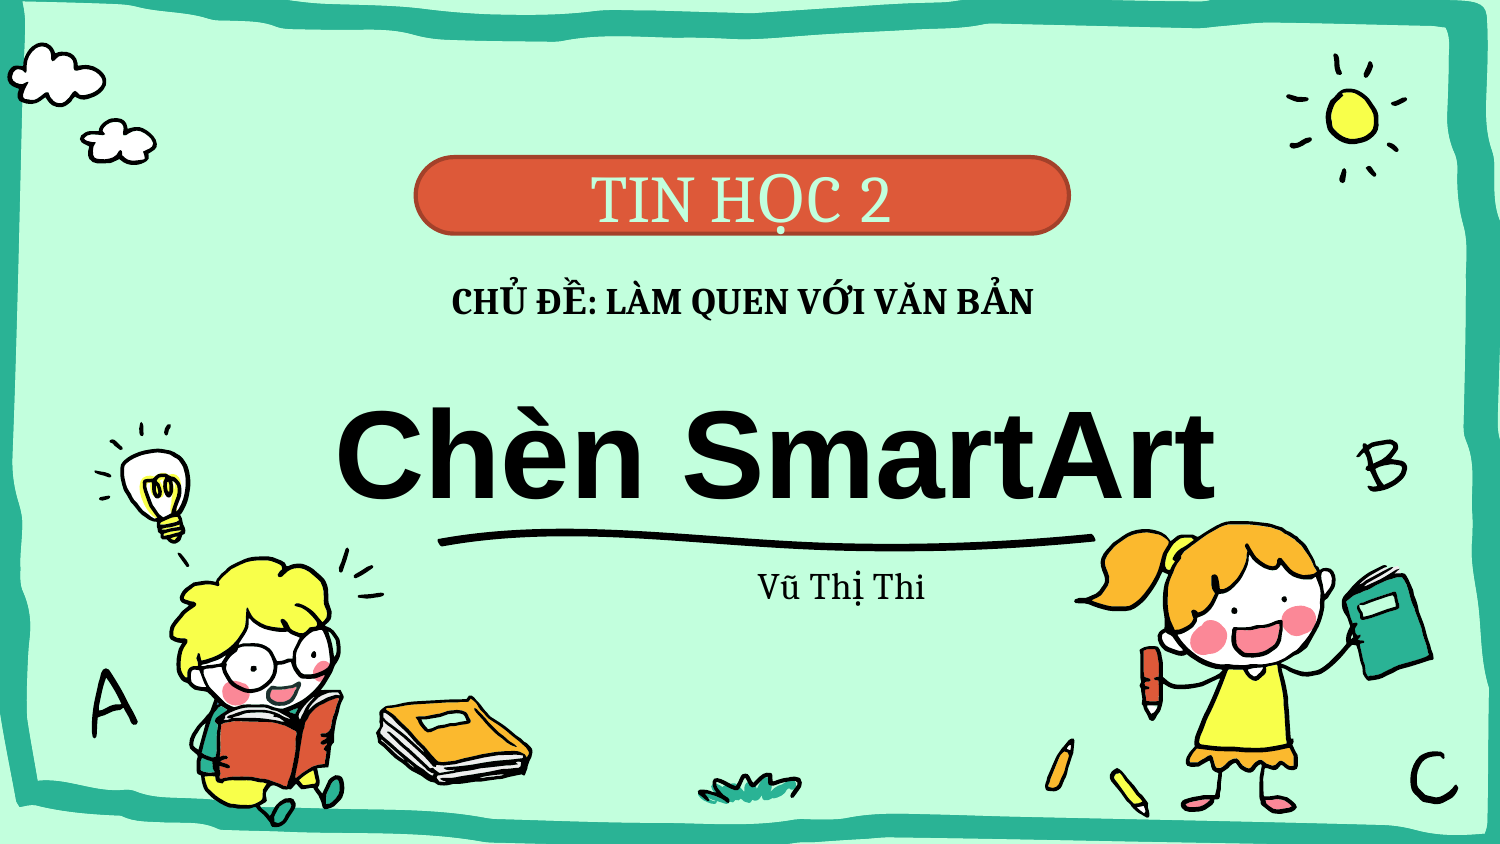

TIN HỌC 2
# Chèn SmartArt
CHỦ ĐỀ: LÀM QUEN VỚI VĂN BẢN

Vũ Thị Thi